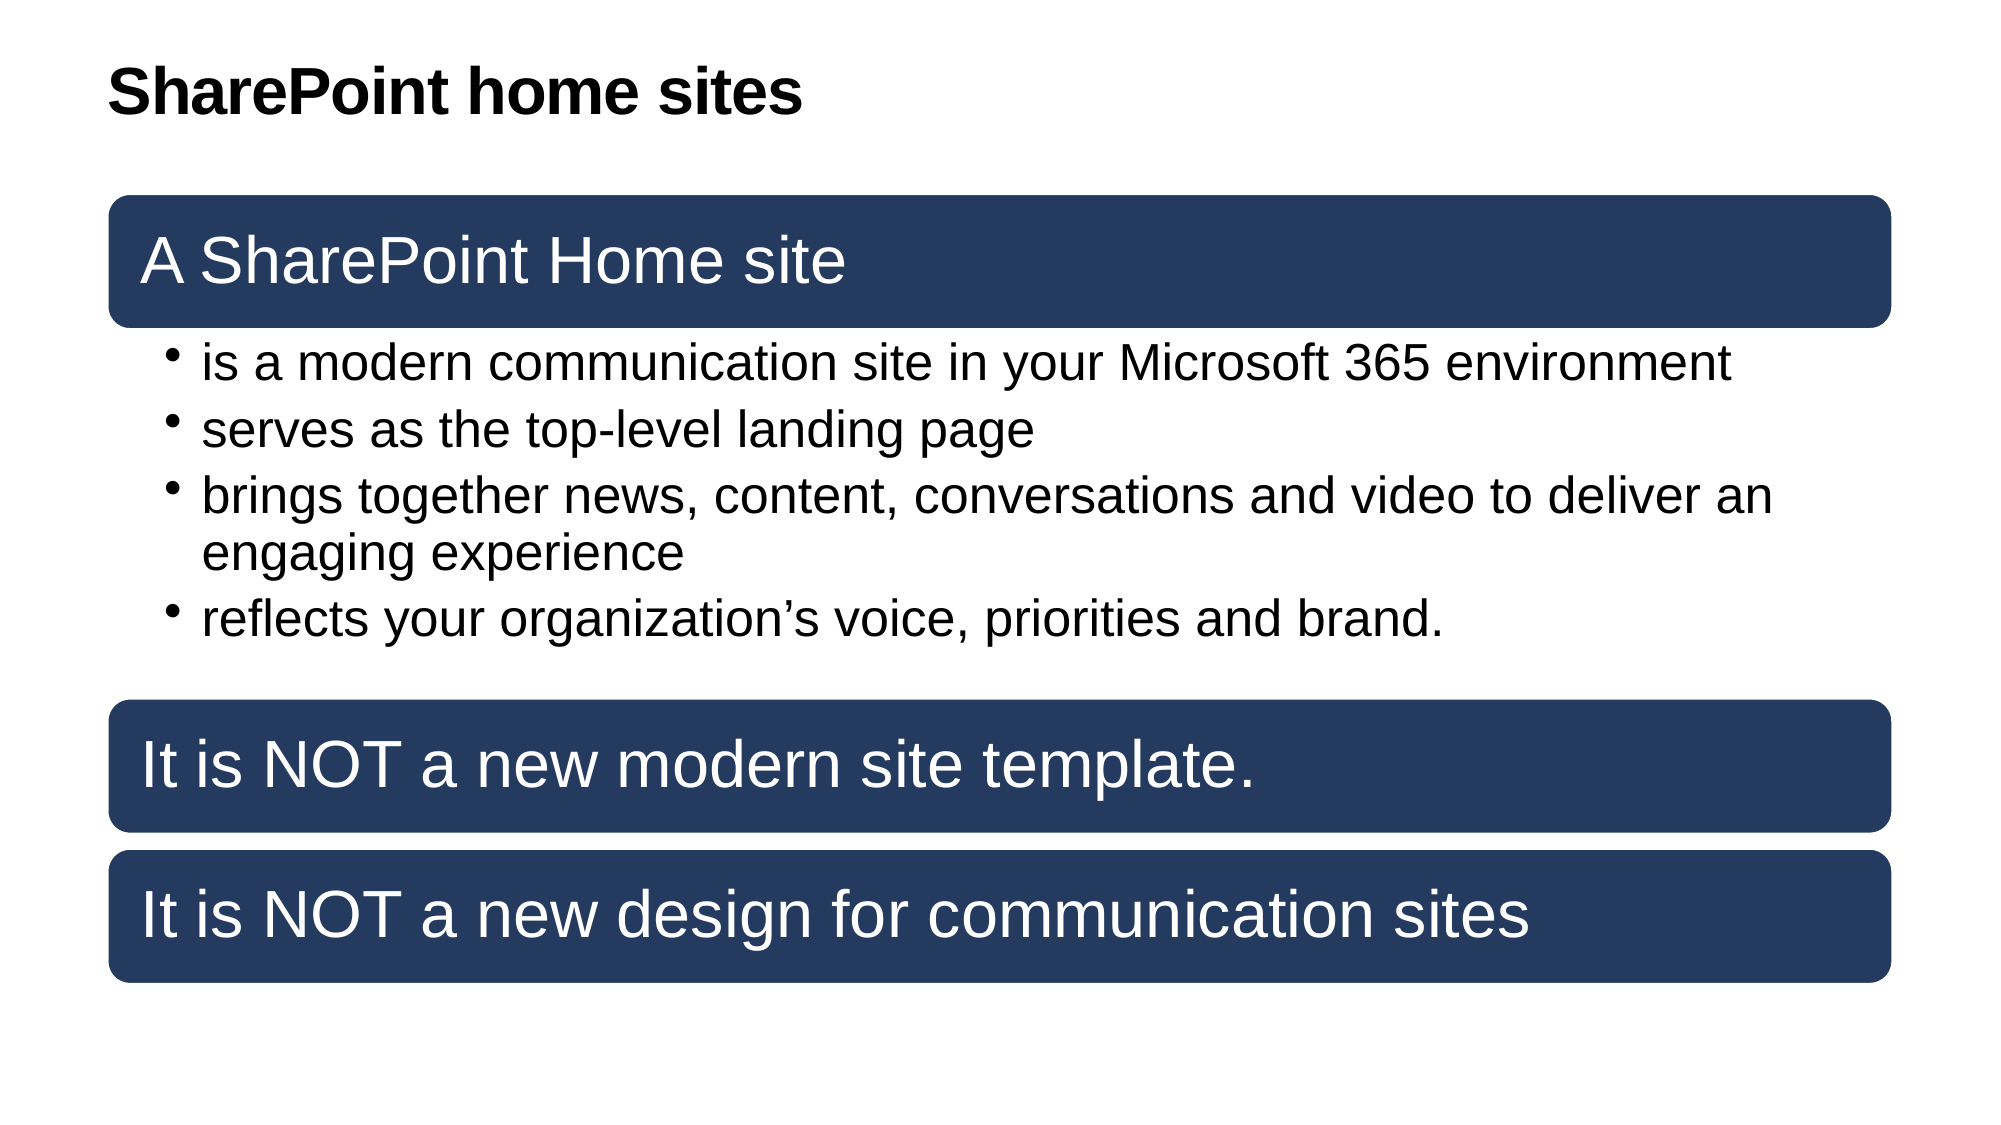

# SharePoint home sites
A SharePoint Home site
is a modern communication site in your Microsoft 365 environment
serves as the top-level landing page
brings together news, content, conversations and video to deliver an engaging experience
reflects your organization’s voice, priorities and brand.
It is NOT a new modern site template.
It is NOT a new design for communication sites